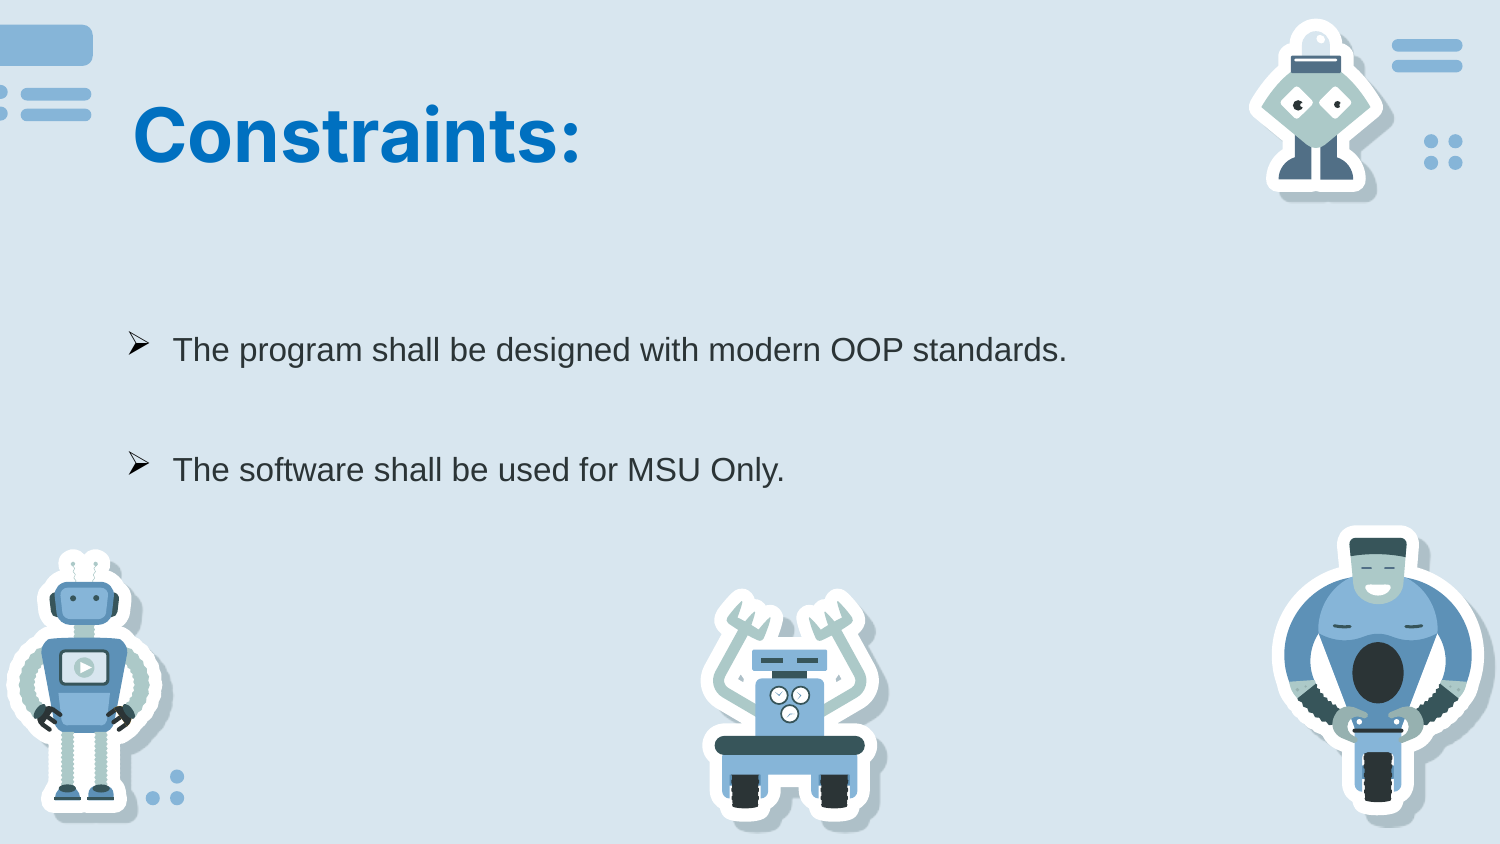

# Constraints:

The program shall be designed with modern OOP standards.

The software shall be used for MSU Only.